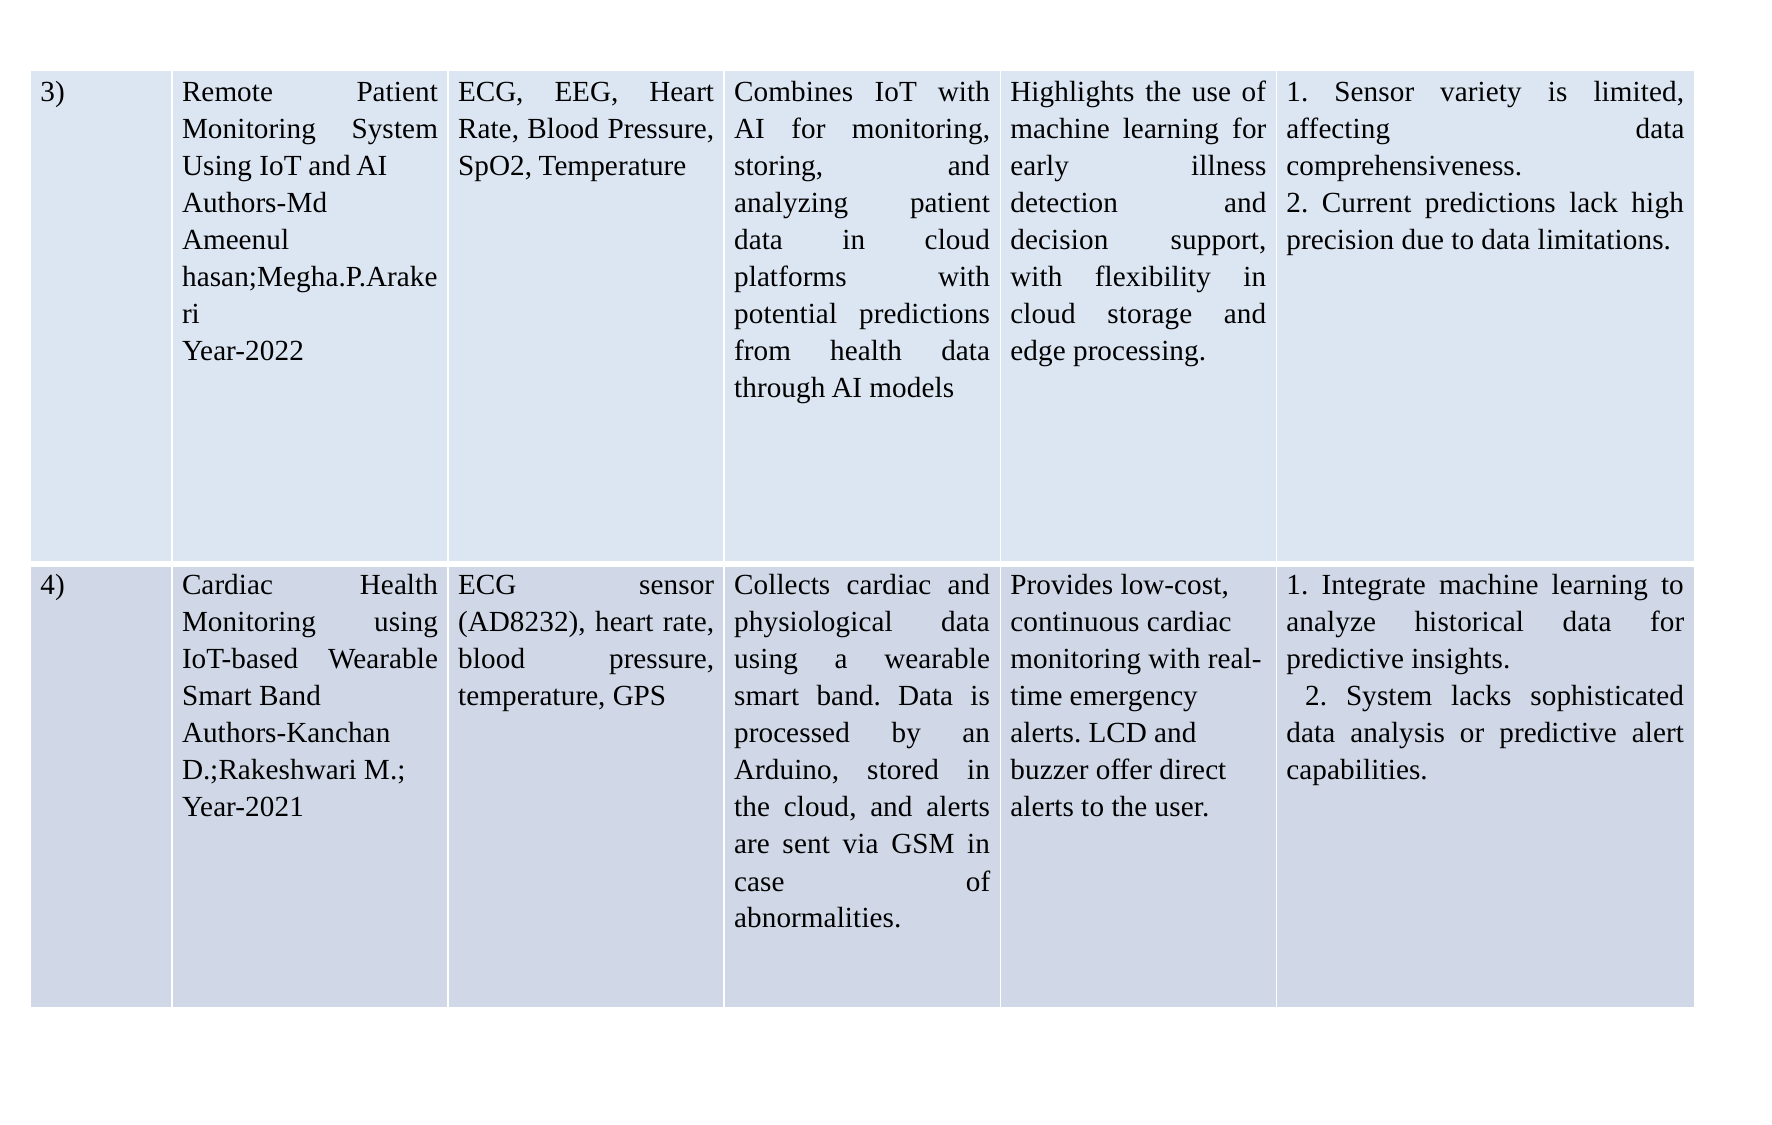

| 3) | Remote Patient Monitoring System Using IoT and AI Authors-Md Ameenul hasan;Megha.P.Arakeri Year-2022 | ECG, EEG, Heart Rate, Blood Pressure, SpO2, Temperature | Combines IoT with AI for monitoring, storing, and analyzing patient data in cloud platforms with potential predictions from health data through AI models | Highlights the use of machine learning for early illness detection and decision support, with flexibility in cloud storage and edge processing. | 1. Sensor variety is limited, affecting data comprehensiveness. 2. Current predictions lack high precision due to data limitations. |
| --- | --- | --- | --- | --- | --- |
| 4) | Cardiac Health Monitoring using IoT-based Wearable Smart Band Authors-Kanchan D.;Rakeshwari M.; Year-2021 | ECG sensor (AD8232), heart rate, blood pressure, temperature, GPS | Collects cardiac and physiological data using a wearable smart band. Data is processed by an Arduino, stored in the cloud, and alerts are sent via GSM in case of abnormalities. | Provides low-cost, continuous cardiac monitoring with real-time emergency alerts. LCD and buzzer offer direct alerts to the user. | 1. Integrate machine learning to analyze historical data for predictive insights. 2. System lacks sophisticated data analysis or predictive alert capabilities. |